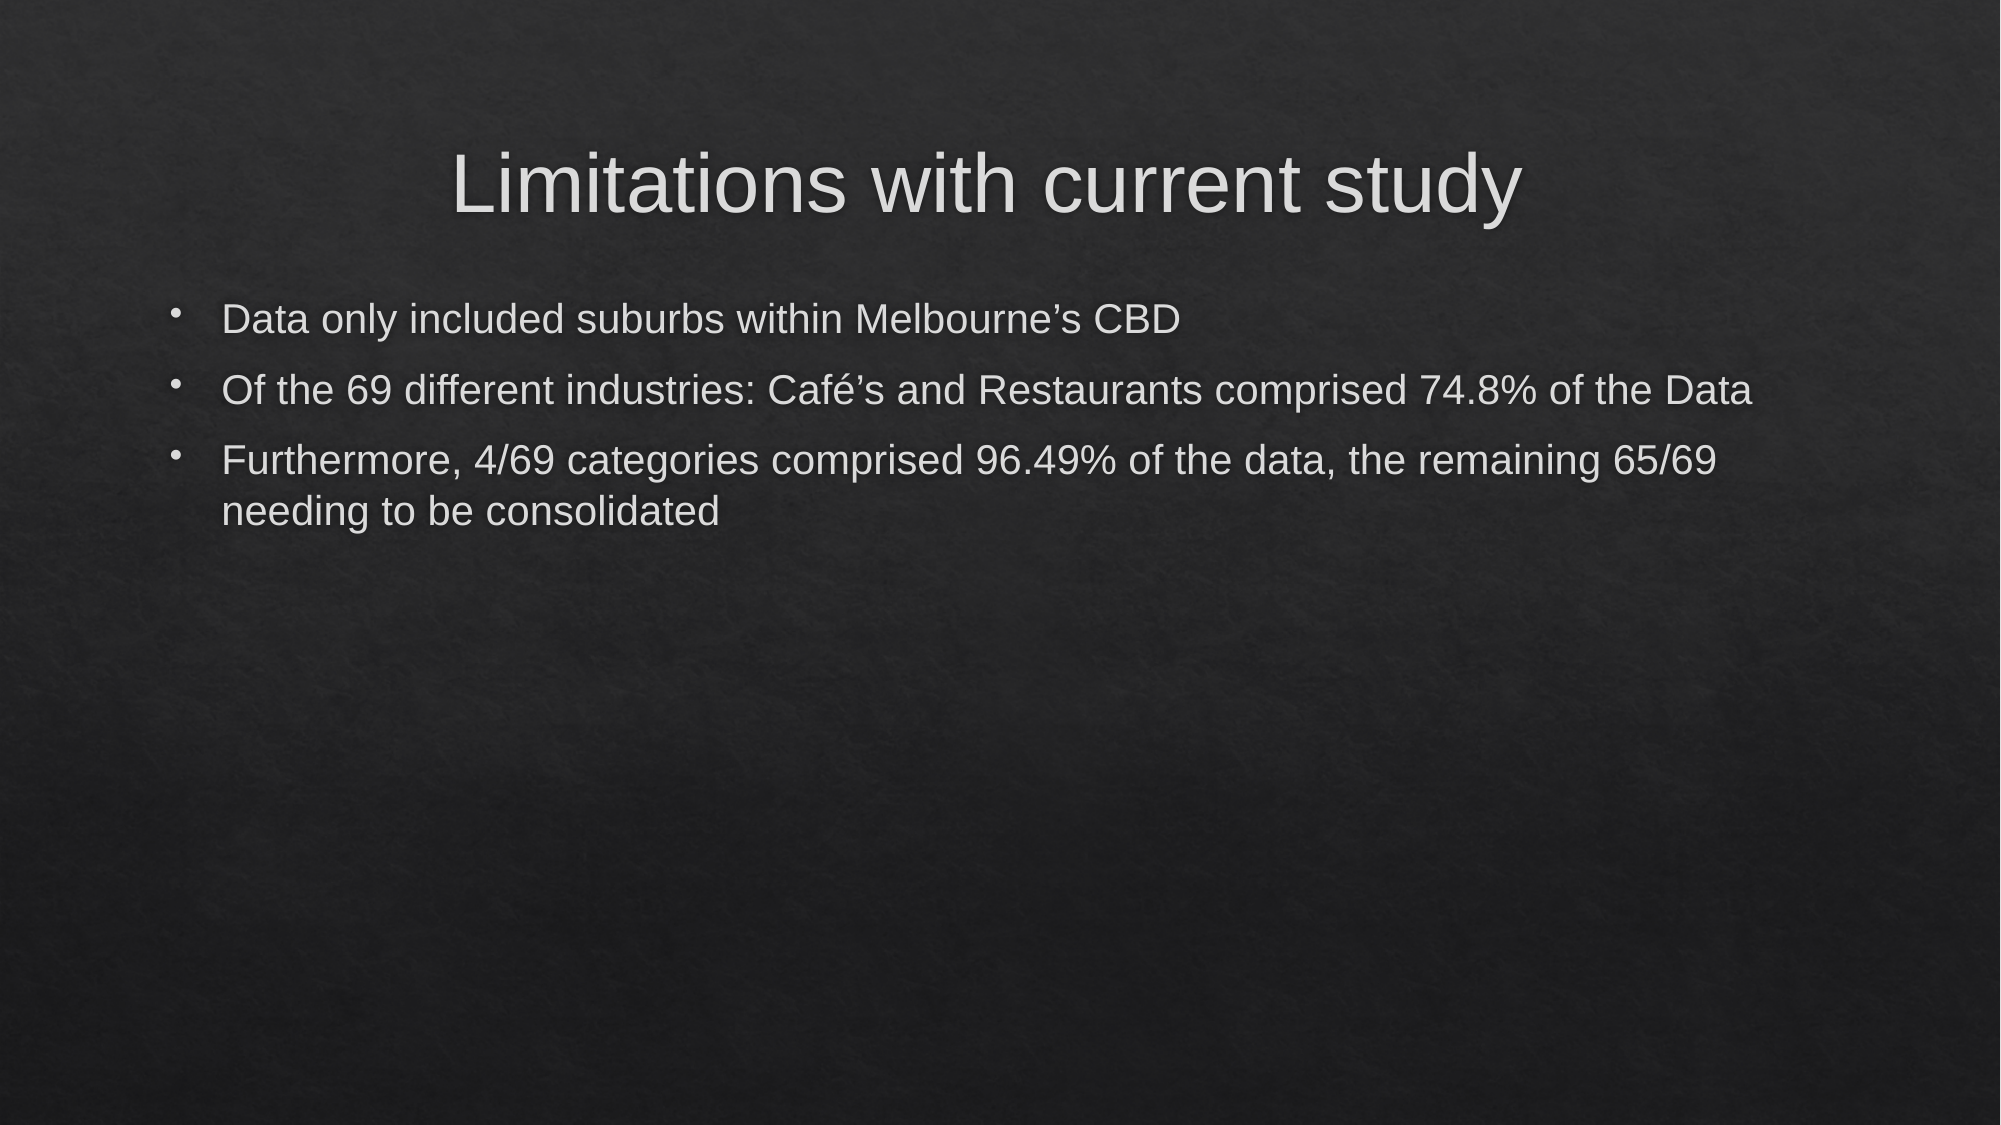

# Limitations with current study
Data only included suburbs within Melbourne’s CBD
Of the 69 different industries: Café’s and Restaurants comprised 74.8% of the Data
Furthermore, 4/69 categories comprised 96.49% of the data, the remaining 65/69 needing to be consolidated